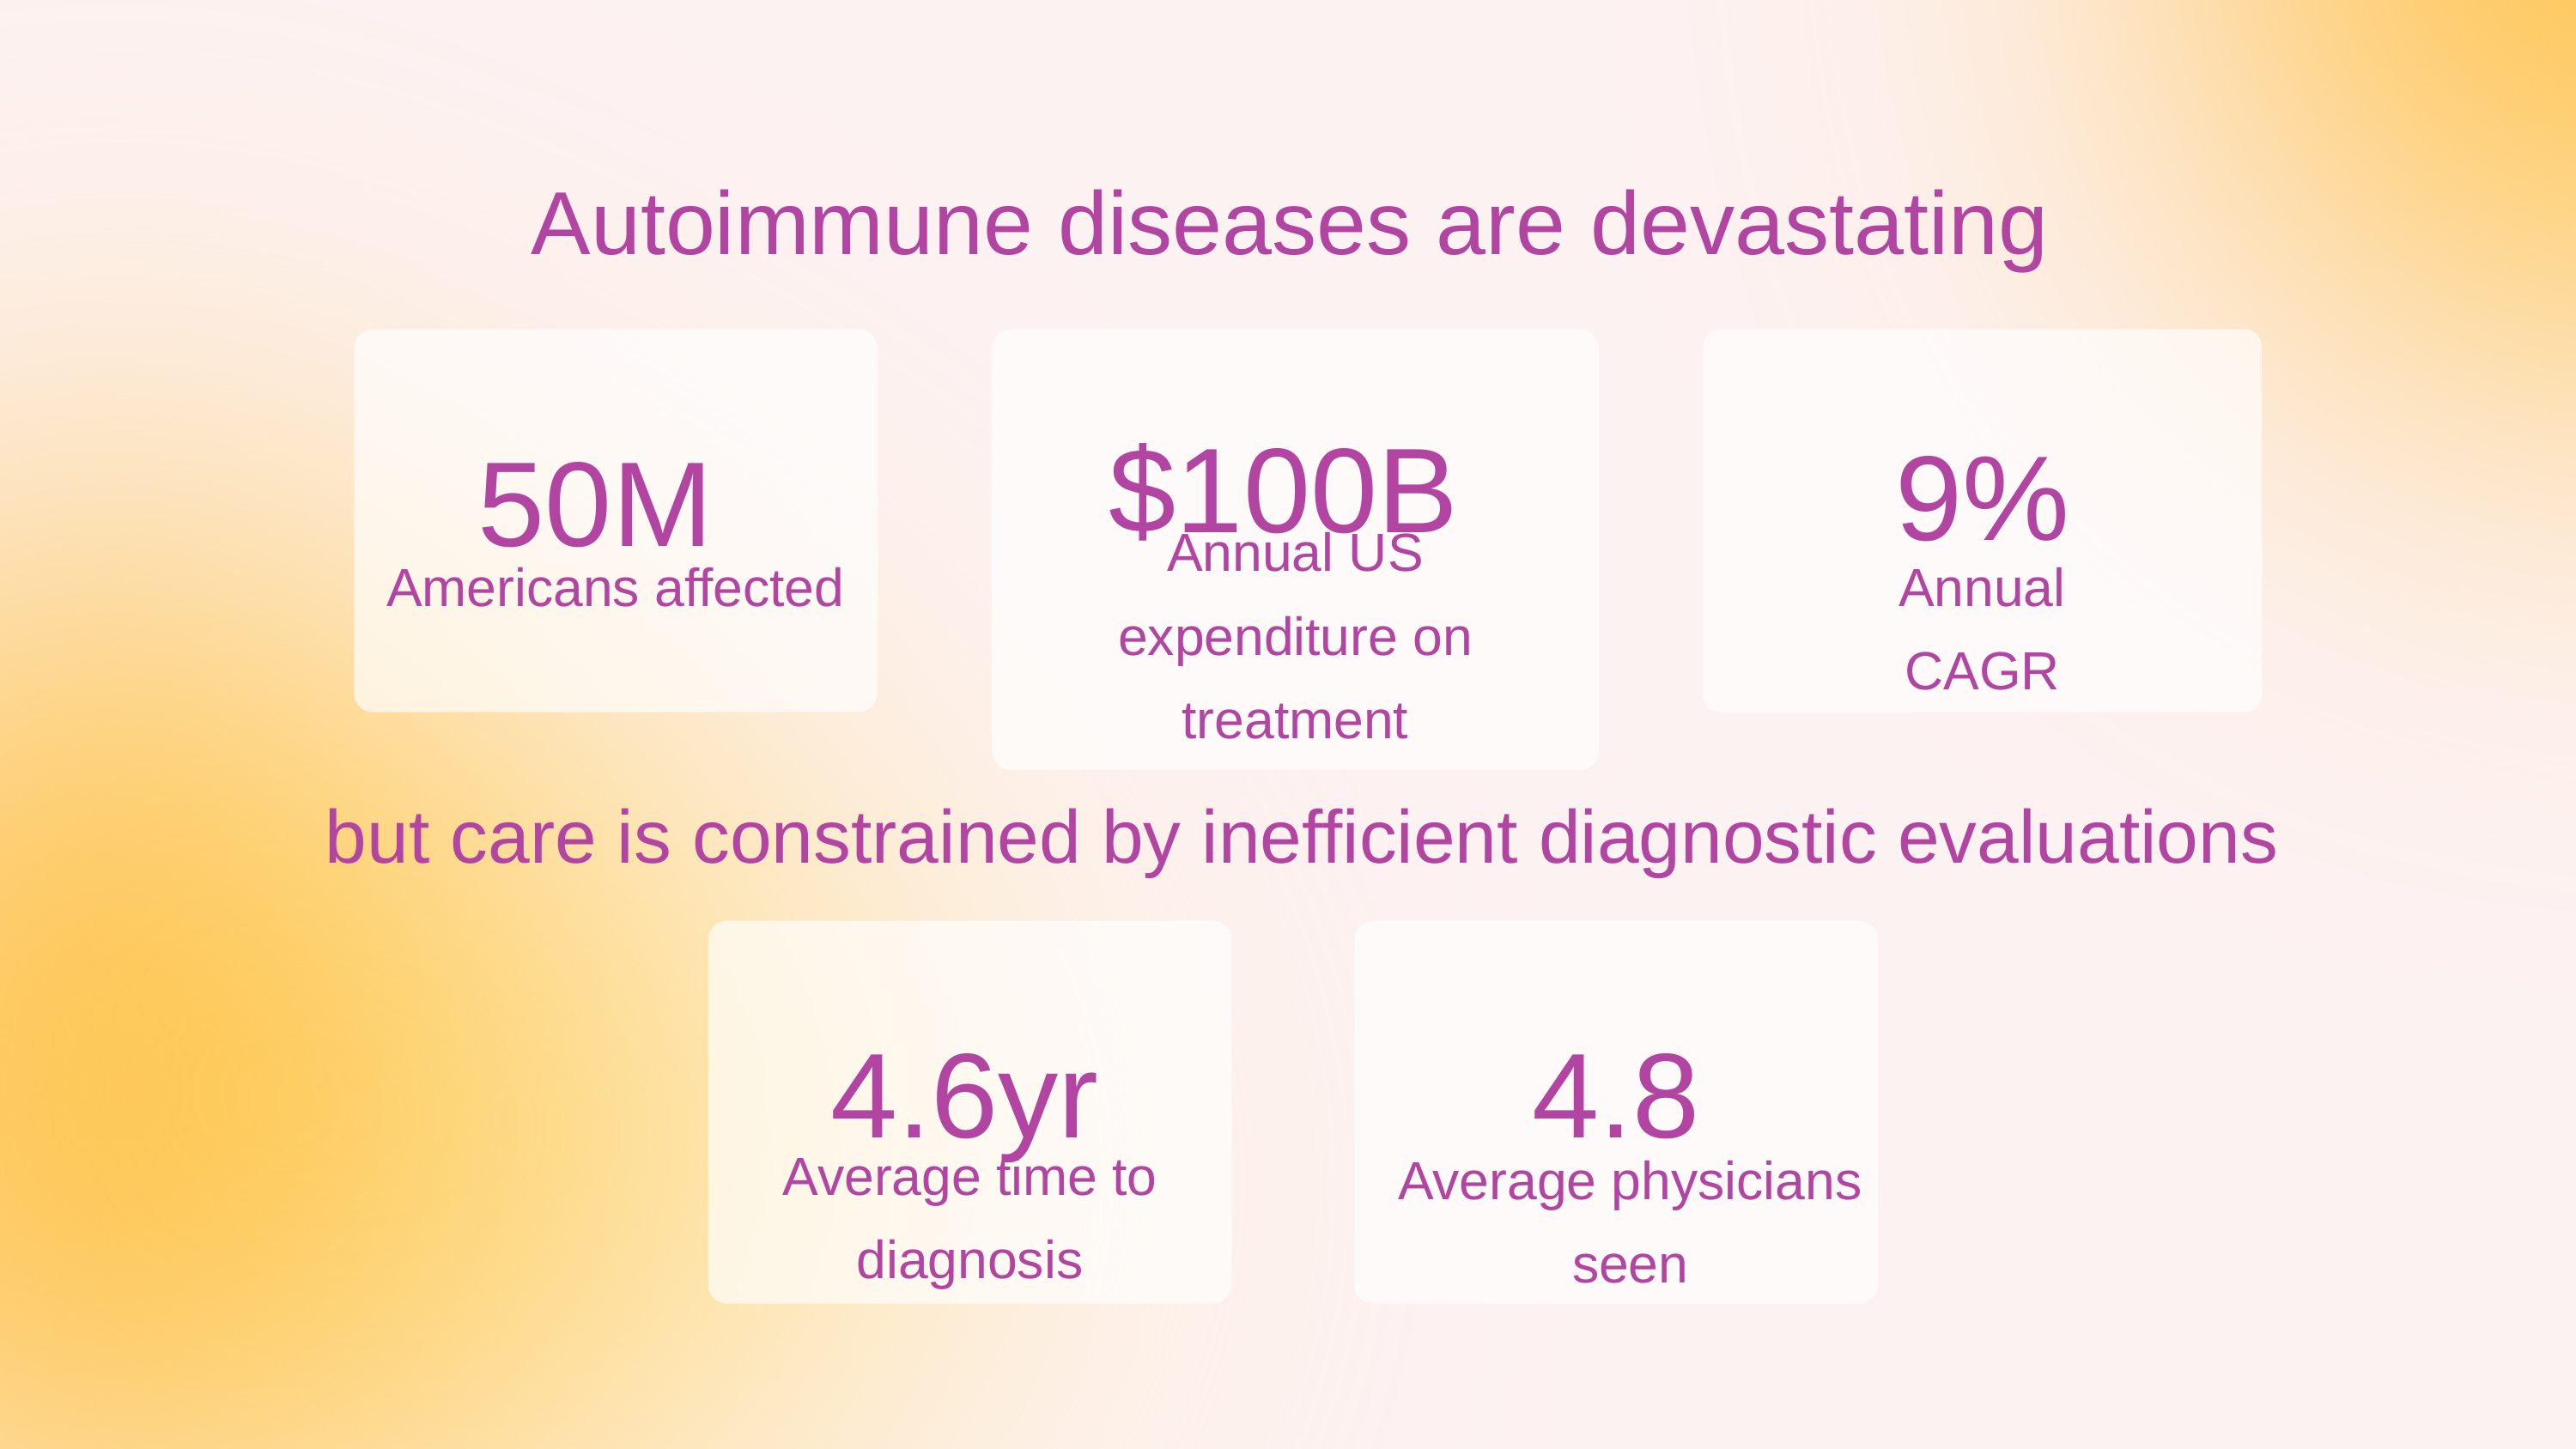

Autoimmune diseases are devastating

$100B

9%
50M
Annual US expenditure on treatment
Americans affected
Annual CAGR
but care is constrained by inefficient diagnostic evaluations

4.6yr
4.8
Average time to diagnosis
Average physicians seen